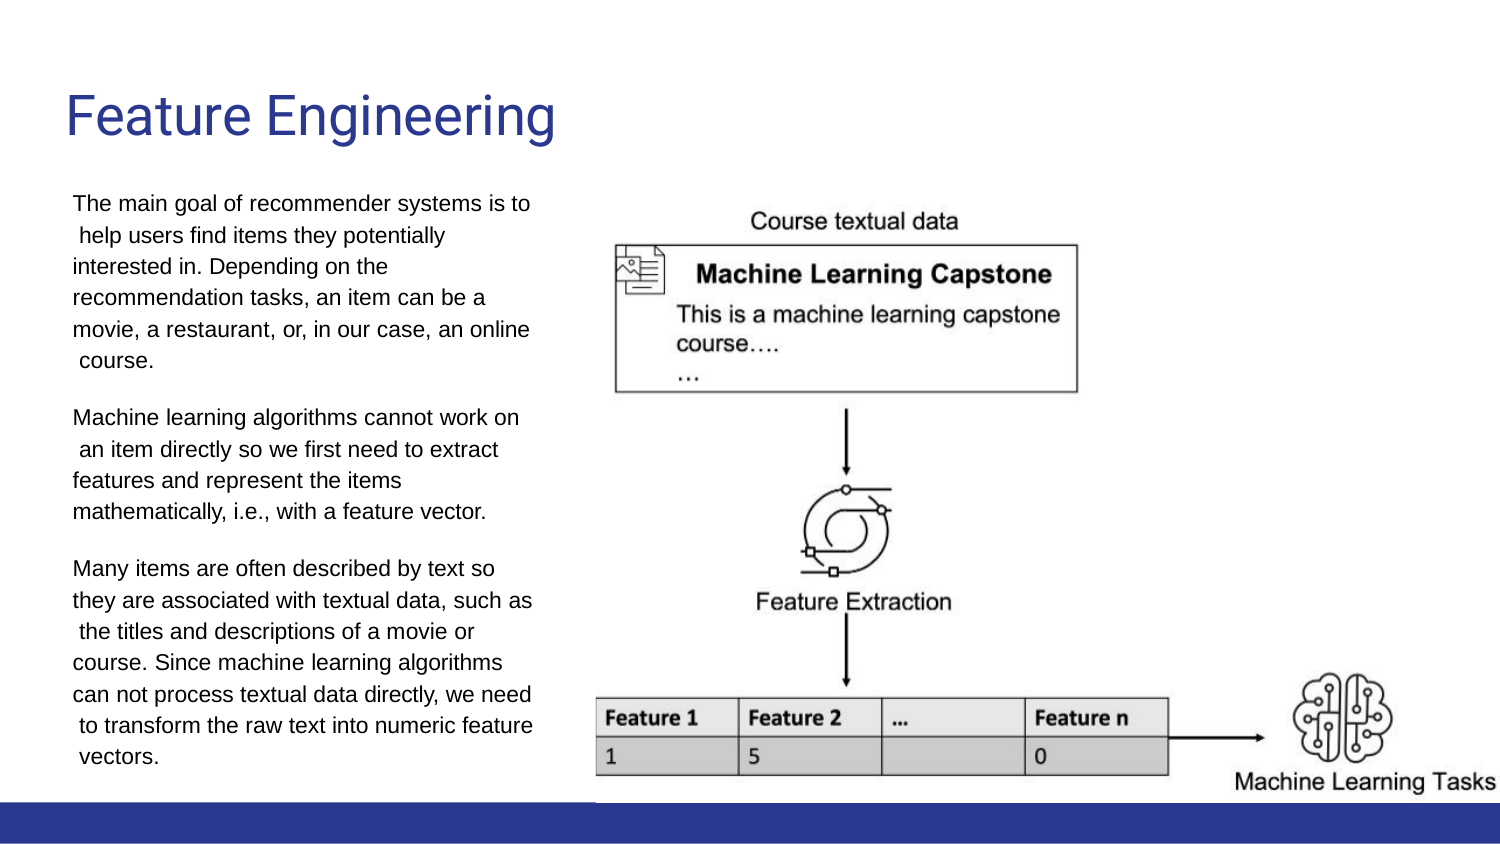

# Feature Engineering
The main goal of recommender systems is to  help users find items they potentially  interested in. Depending on the  recommendation tasks, an item can be a  movie, a restaurant, or, in our case, an online  course.

Machine learning algorithms cannot work on  an item directly so we first need to extract  features and represent the items  mathematically, i.e., with a feature vector.

Many items are often described by text so  they are associated with textual data, such as  the titles and descriptions of a movie or  course. Since machine learning algorithms  can not process textual data directly, we need  to transform the raw text into numeric feature  vectors.